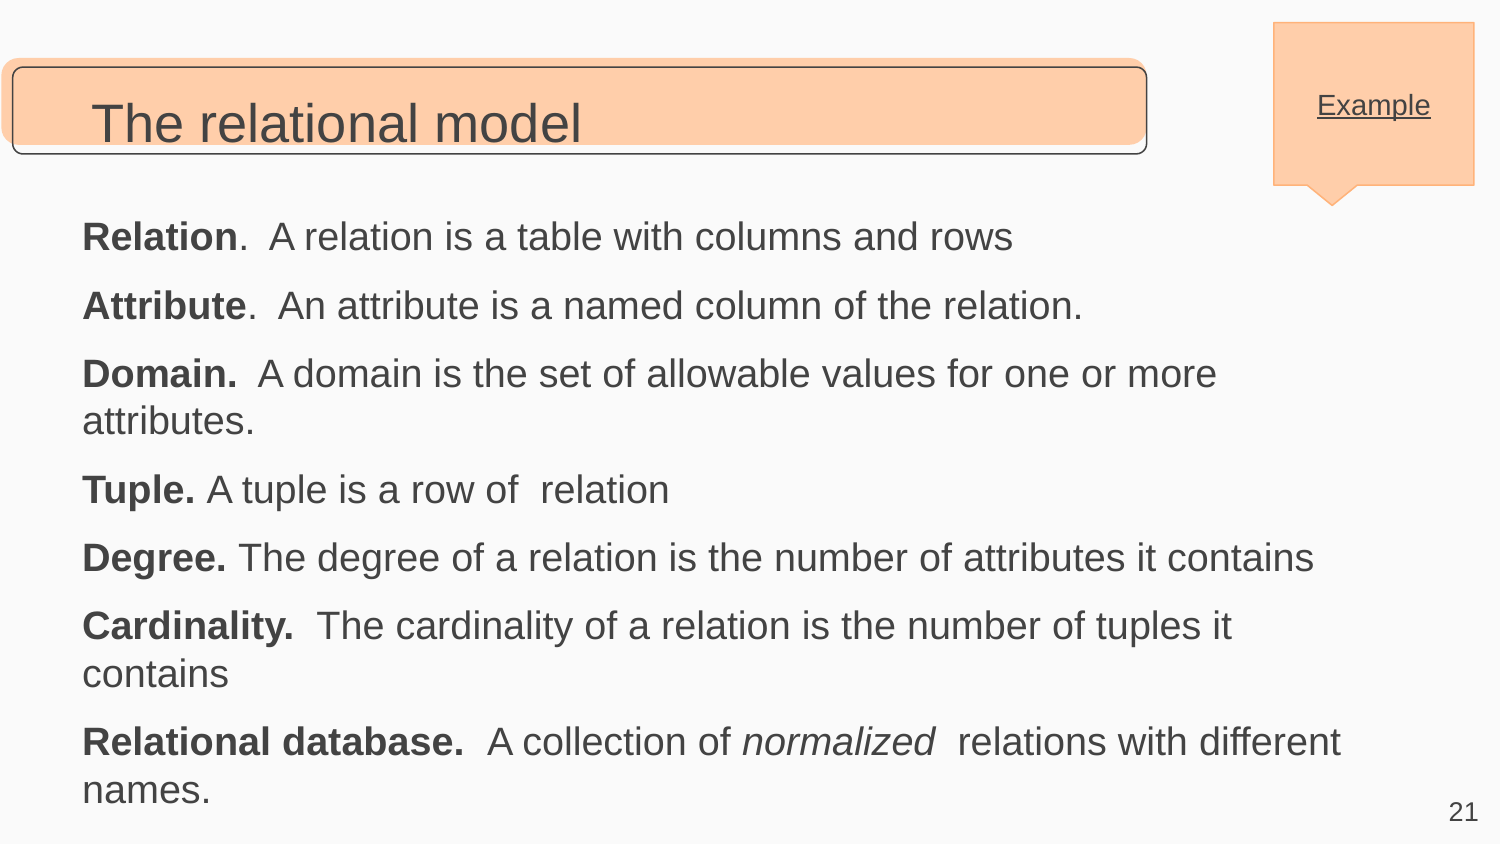

Example
The relational model
Relation.  A relation is a table with columns and rows
Attribute.  An attribute is a named column of the relation.
Domain.  A domain is the set of allowable values for one or more attributes.
Tuple. A tuple is a row of  relation
Degree. The degree of a relation is the number of attributes it contains
Cardinality.  The cardinality of a relation is the number of tuples it contains
Relational database.  A collection of normalized  relations with different names.

21